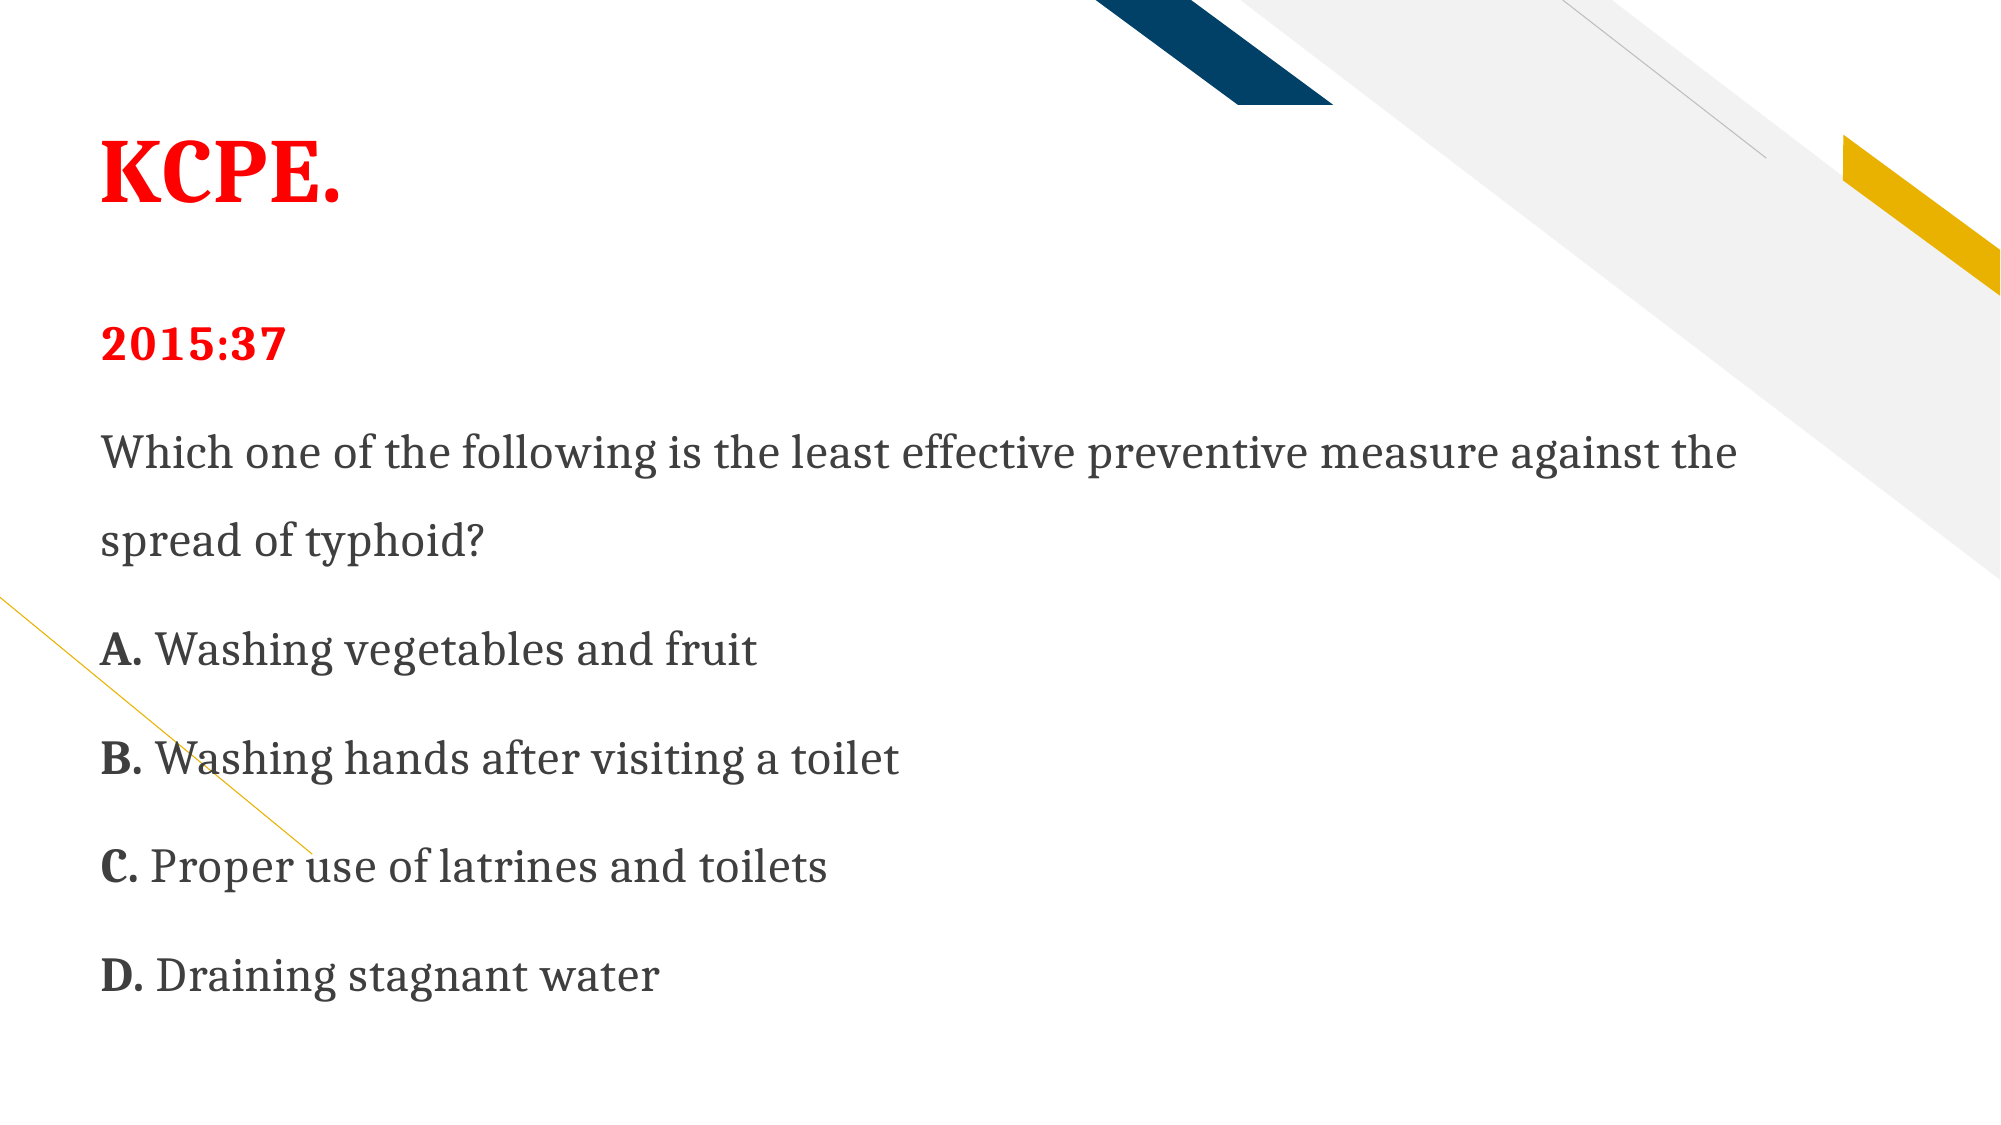

# KCPE.
2015:37
Which one of the following is the least effective preventive measure against the spread of typhoid?
A. Washing vegetables and fruit
B. Washing hands after visiting a toilet
C. Proper use of latrines and toilets
D. Draining stagnant water